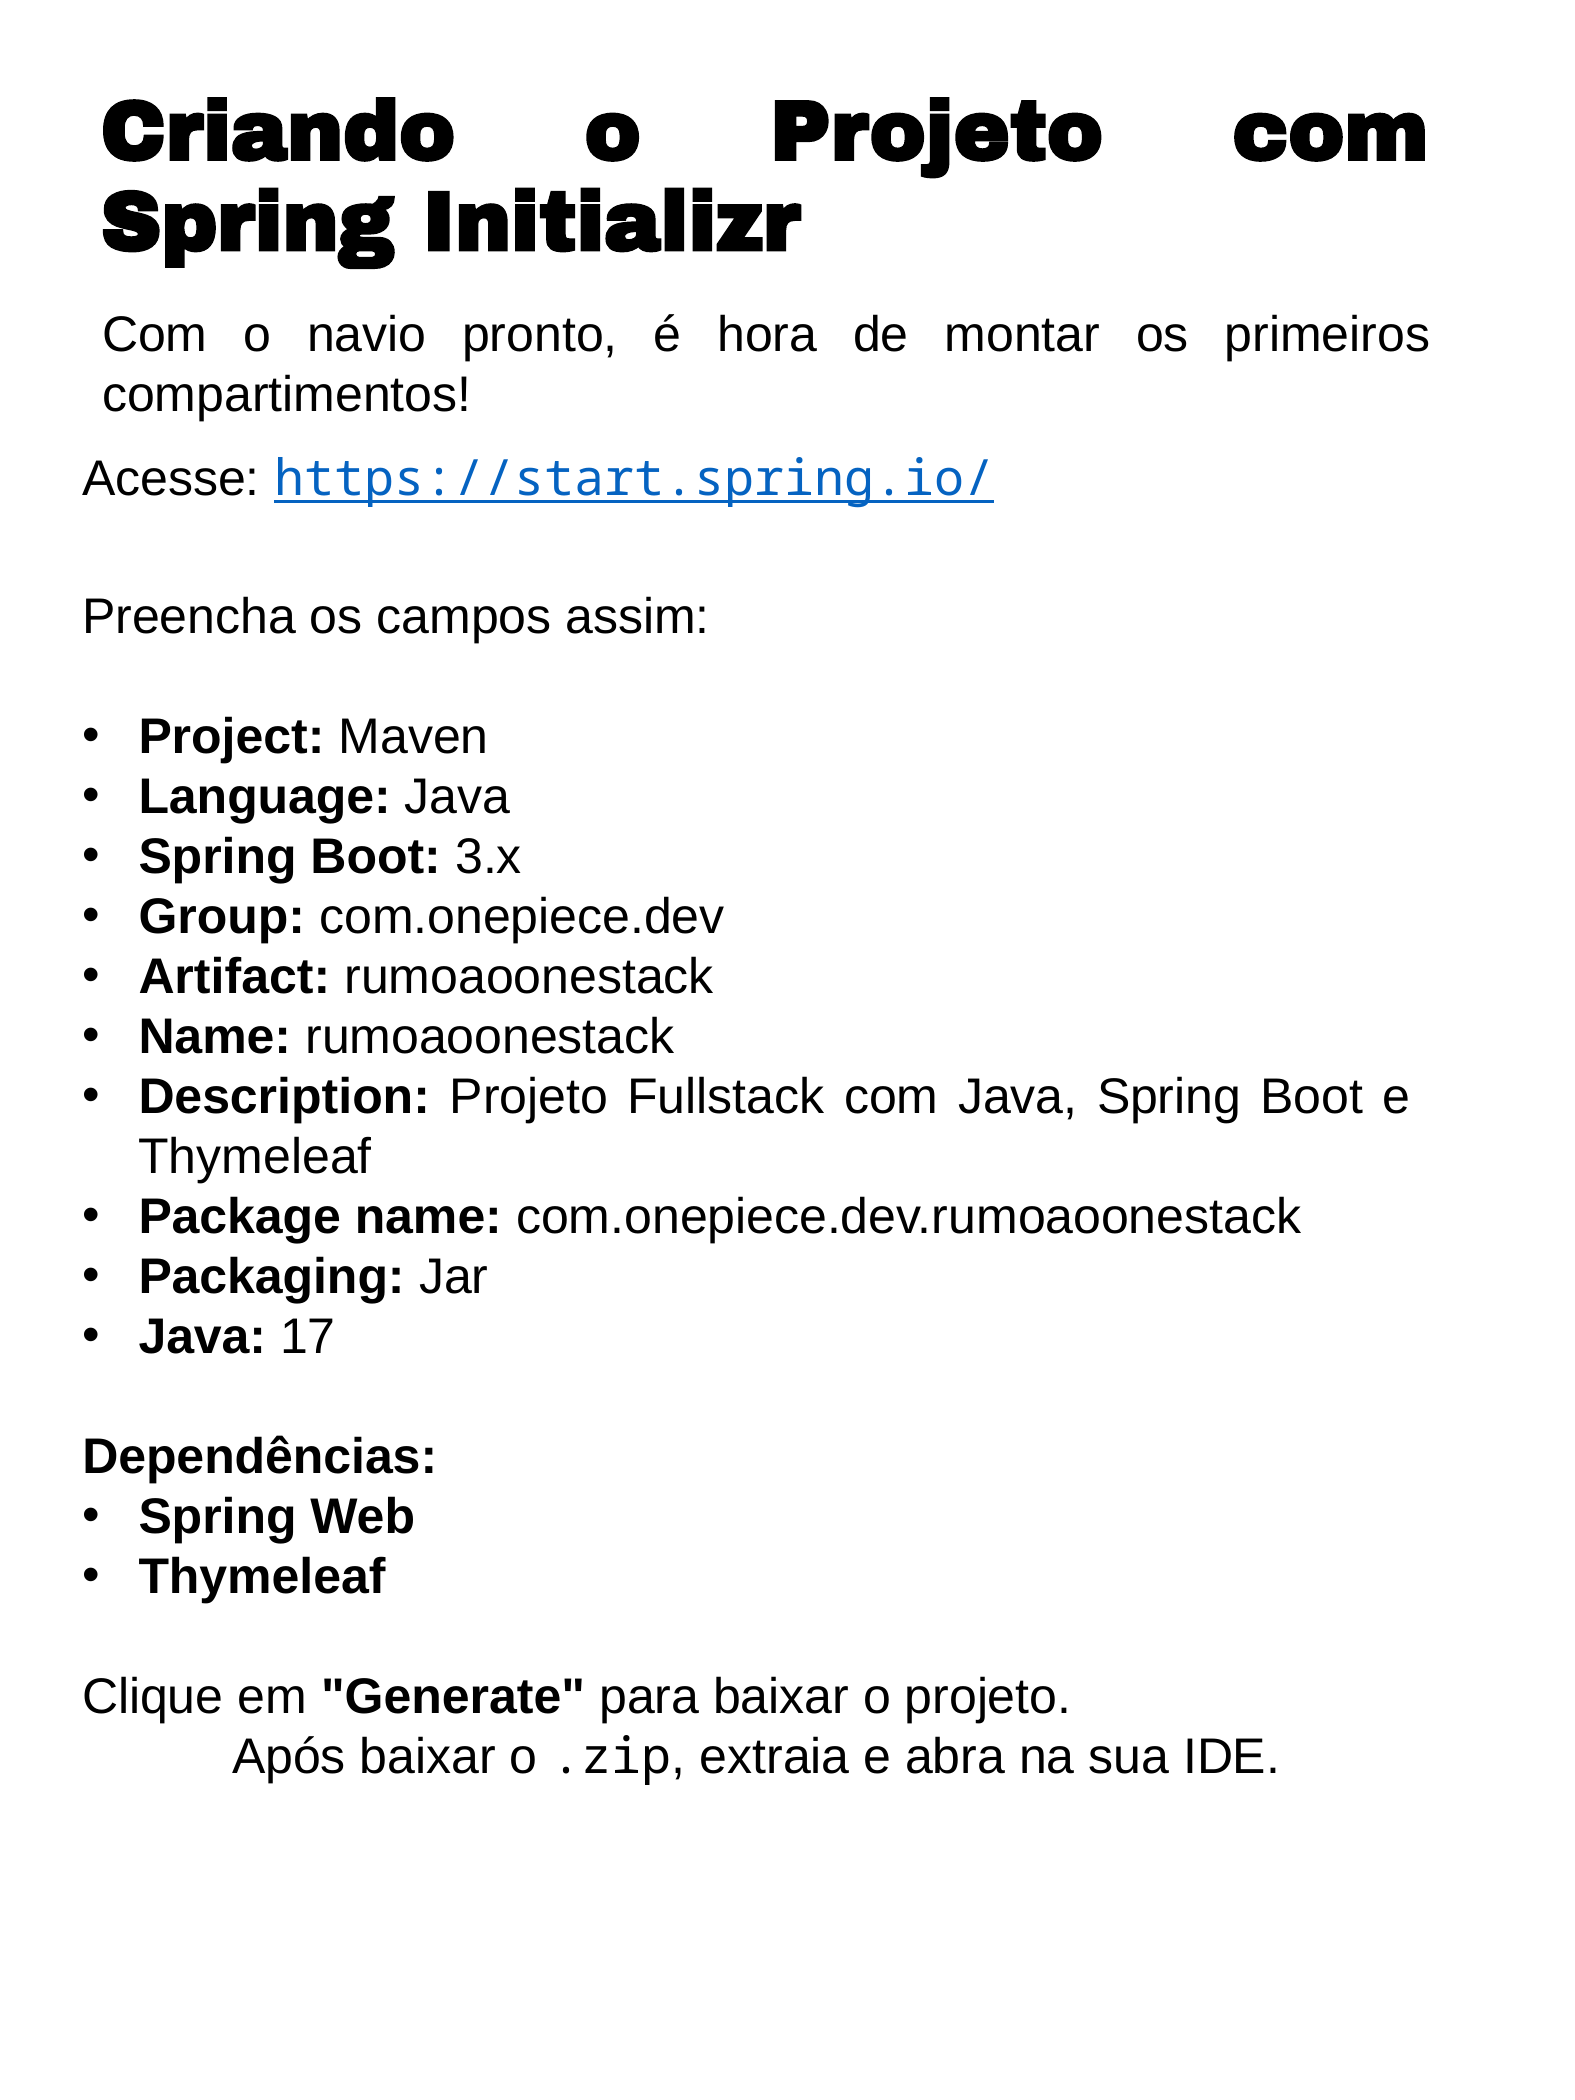

# Criando o Projeto com Spring Initializr
Com o navio pronto, é hora de montar os primeiros compartimentos!
Acesse: https://start.spring.io/
Preencha os campos assim:

Project: Maven
Language: Java
Spring Boot: 3.x
Group: com.onepiece.dev
Artifact: rumoaoonestack
Name: rumoaoonestack
Description: Projeto Fullstack com Java, Spring Boot e Thymeleaf
Package name: com.onepiece.dev.rumoaoonestack
Packaging: Jar
Java: 17

Dependências:
Spring Web
Thymeleaf

Clique em "Generate" para baixar o projeto.
	Após baixar o .zip, extraia e abra na sua IDE.